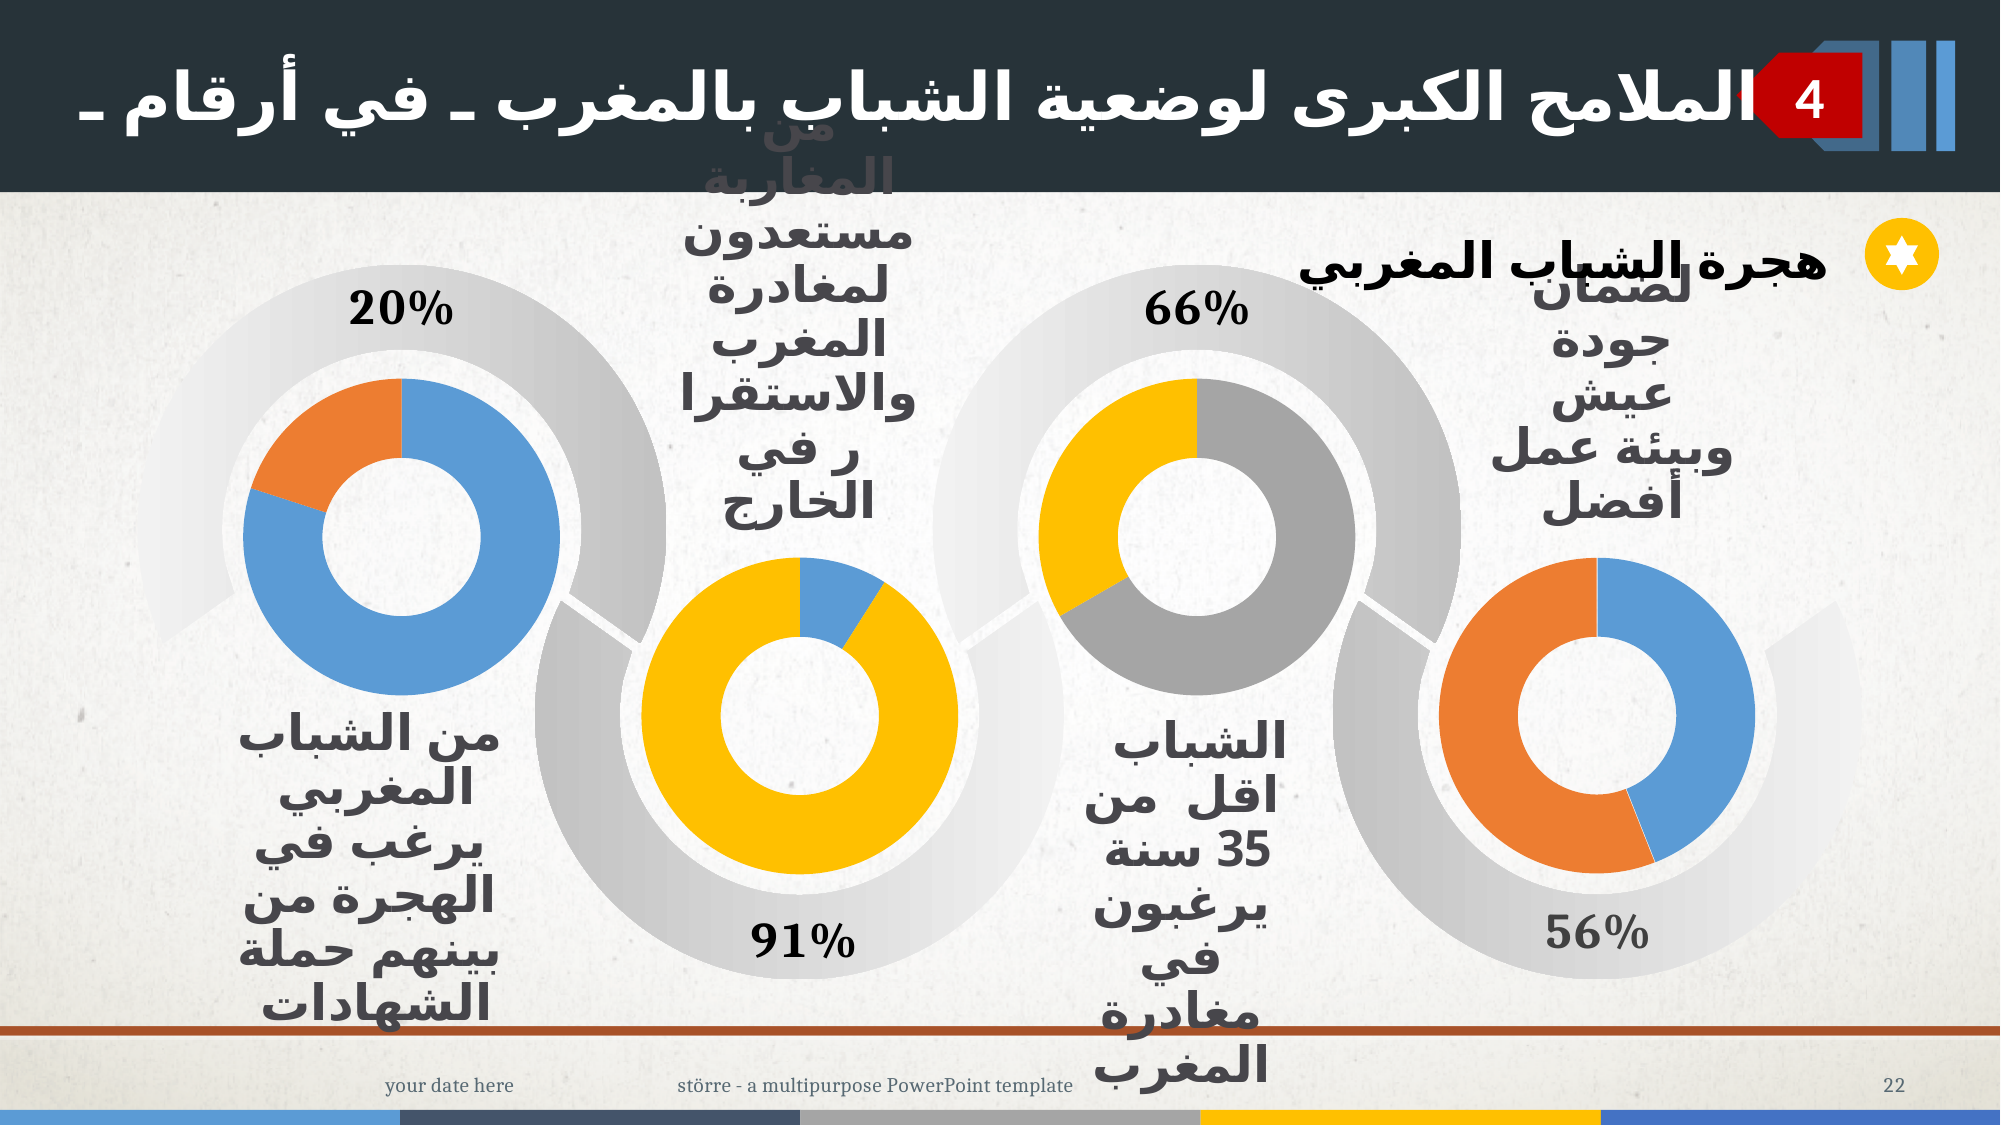

الملامح الكبرى لوضعية الشباب بالمغرب ـ في أرقام ـ
4
هجرة الشباب المغربي

من المغاربة مستعدون لمغادرة المغرب والاستقرار في الخارج
20%
66%
لضمان جودة عيش وبيئة عمل أفضل

### Chart

| Category | data |
|---|---|
|  | 80.0 |
|  | 20.0 |
|  | None |
|  | None |

### Chart

| Category | data |
|---|---|
| 1st Qtr | None |
| 2nd Qtr | None |

### Chart

| Category | Sales |
|---|---|
| 1st Qtr | 44.0 |
| 2nd Qtr | 56.0 |
| 3rd Qtr | None |
| 4th Qtr | None |

### Chart

| Category | data |
|---|---|
|  | 9.0 |
|  | None |
|  | None |
|  | 91.0 |
من الشباب المغربي  يرغب في الهجرة من بينهم حملة الشهادات
الشباب اقل  من 35 سنة  يرغبون في مغادرة المغرب
56%
91%
your date here
större - a multipurpose PowerPoint template
22